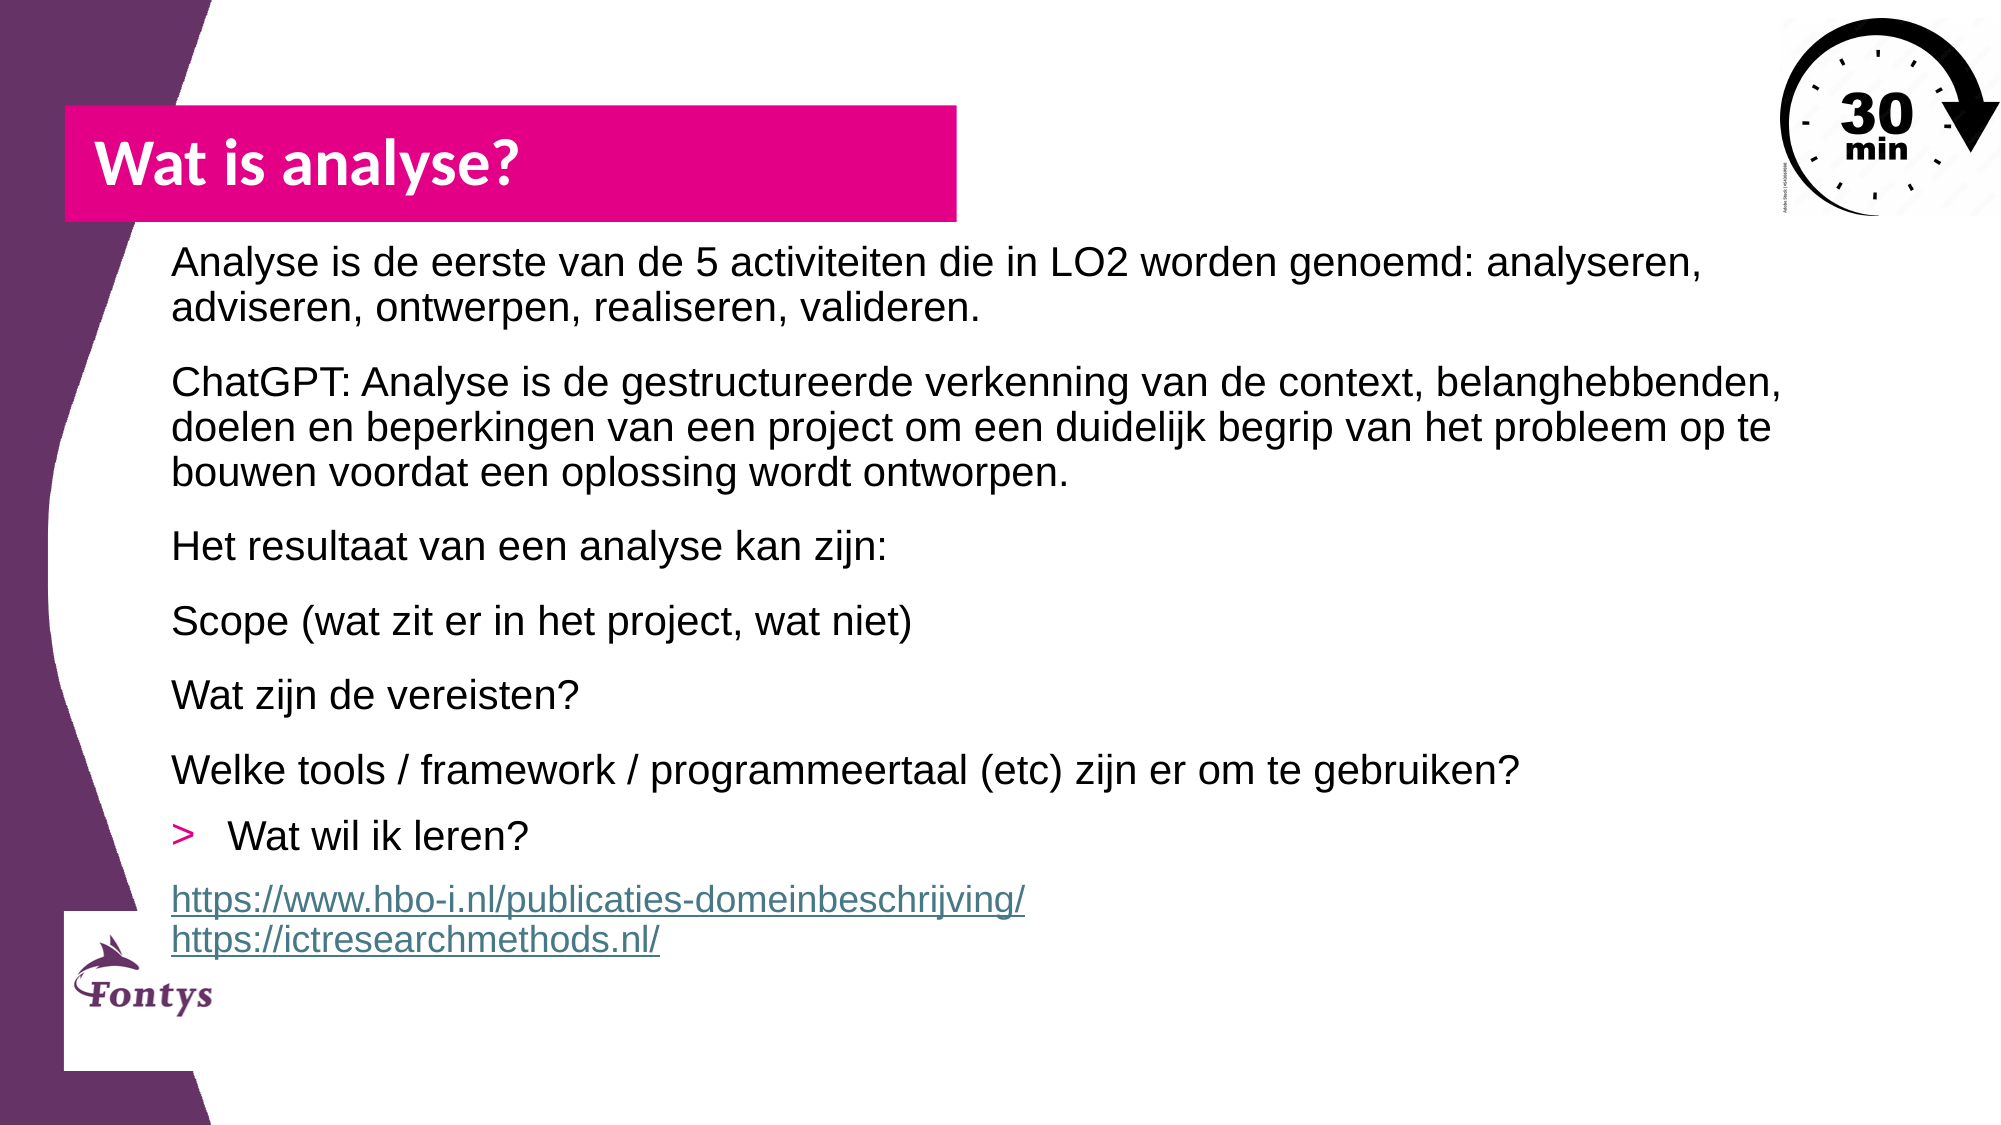

Wat is analyse?
Analyse is de eerste van de 5 activiteiten die in LO2 worden genoemd: analyseren, adviseren, ontwerpen, realiseren, valideren.
ChatGPT: Analyse is de gestructureerde verkenning van de context, belanghebbenden, doelen en beperkingen van een project om een duidelijk begrip van het probleem op te bouwen voordat een oplossing wordt ontworpen.
Het resultaat van een analyse kan zijn:
Scope (wat zit er in het project, wat niet)
Wat zijn de vereisten?
Welke tools / framework / programmeertaal (etc) zijn er om te gebruiken?
Wat wil ik leren?
https://www.hbo-i.nl/publicaties-domeinbeschrijving/
https://ictresearchmethods.nl/